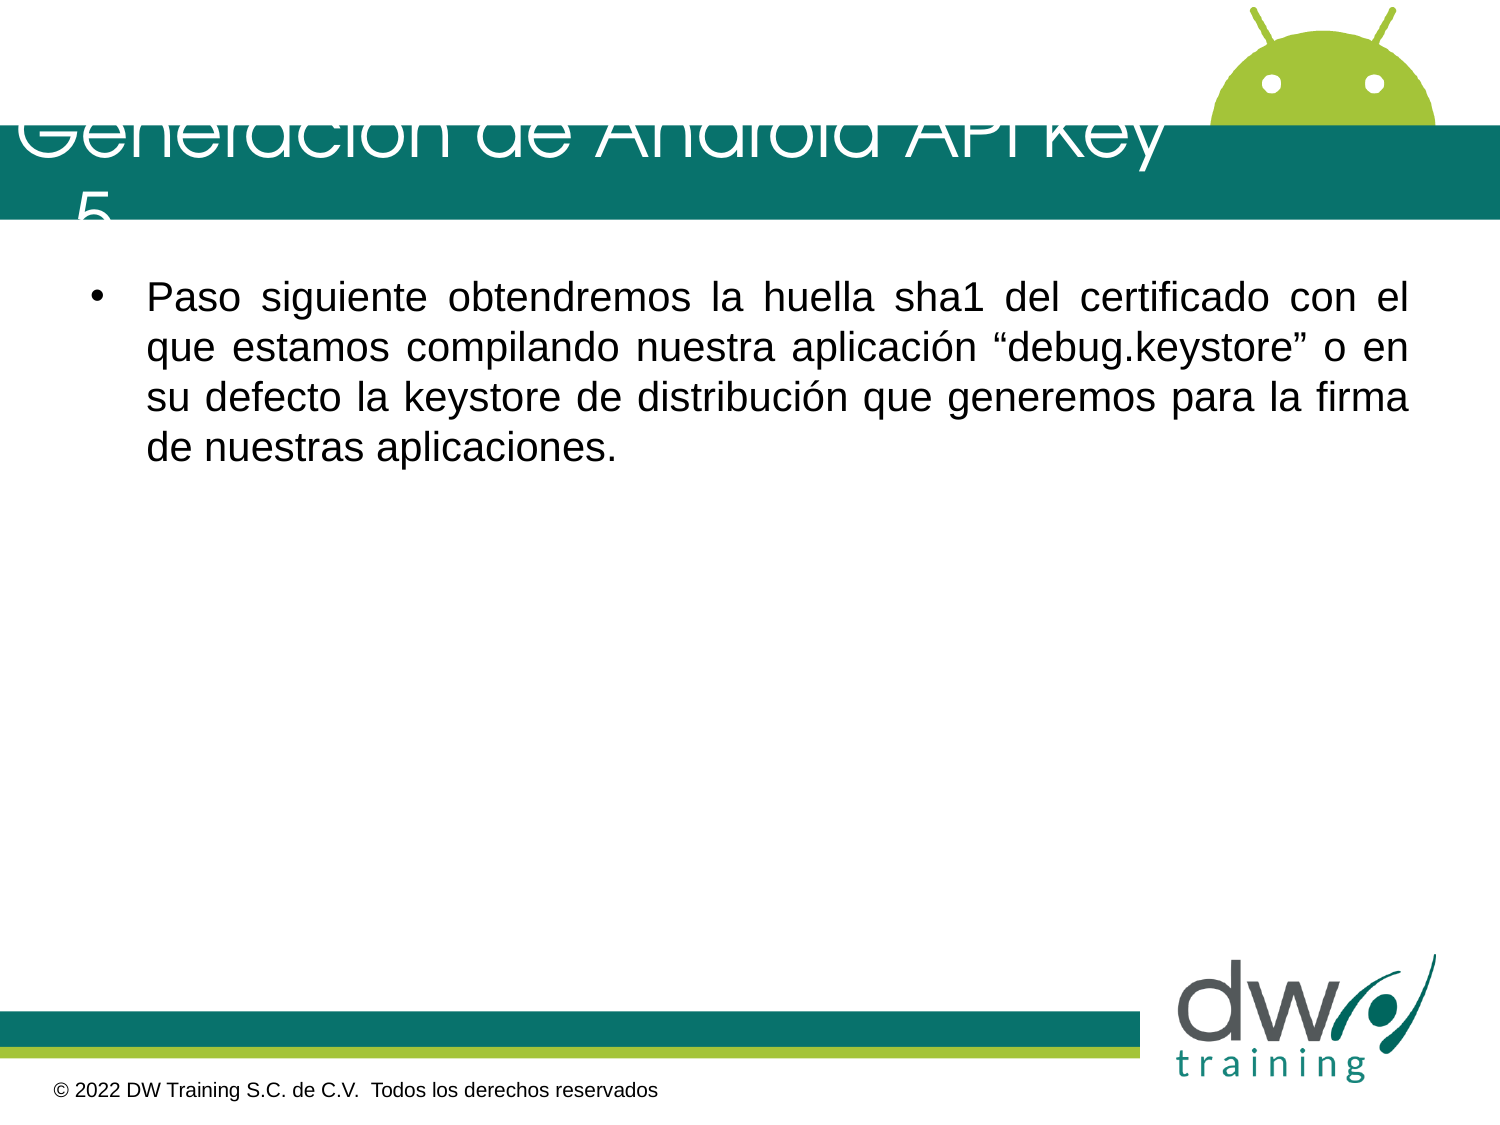

# Generación de Android API Key – 5
Paso siguiente obtendremos la huella sha1 del certificado con el que estamos compilando nuestra aplicación “debug.keystore” o en su defecto la keystore de distribución que generemos para la firma de nuestras aplicaciones.